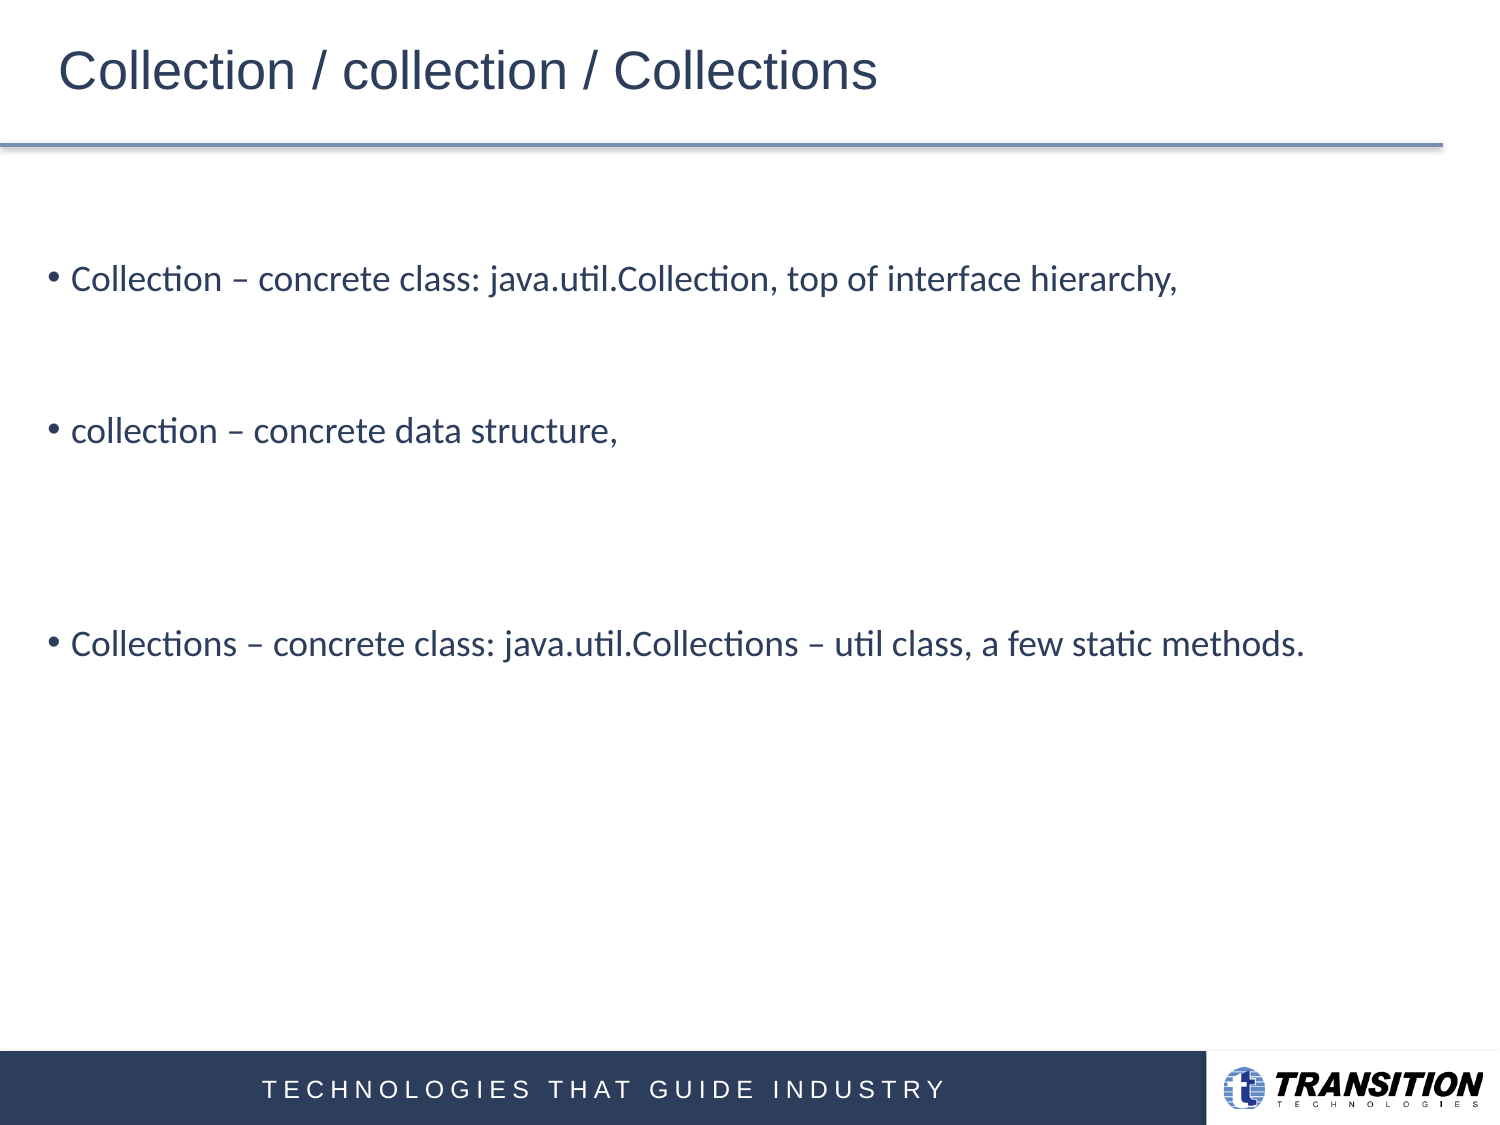

# Collection / collection / Collections
Collection – concrete class: java.util.Collection, top of interface hierarchy,
collection – concrete data structure,

Collections – concrete class: java.util.Collections – util class, a few static methods.